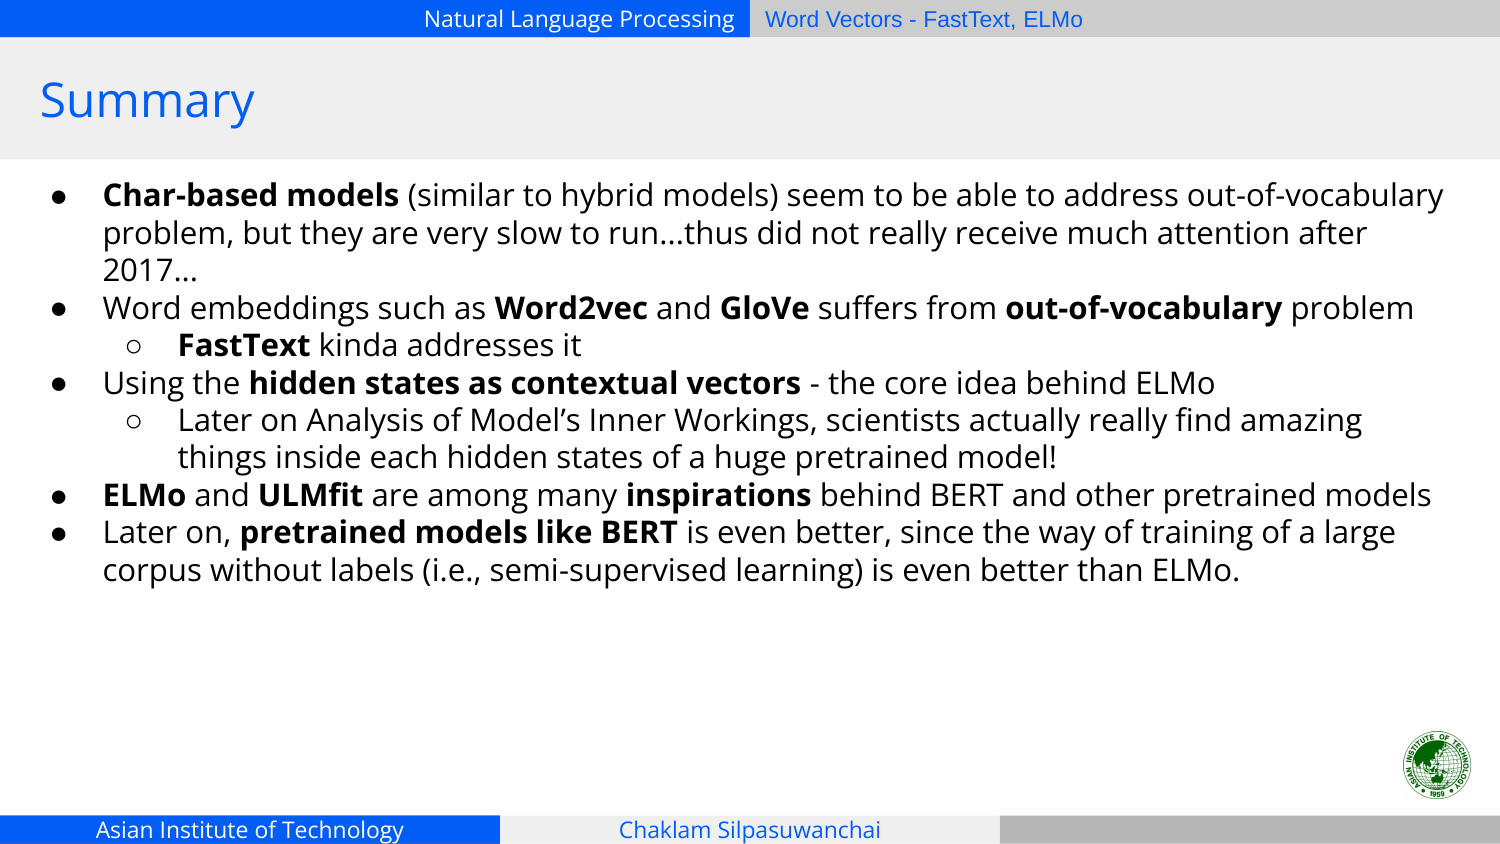

# Summary
Char-based models (similar to hybrid models) seem to be able to address out-of-vocabulary problem, but they are very slow to run...thus did not really receive much attention after 2017...
Word embeddings such as Word2vec and GloVe suffers from out-of-vocabulary problem
FastText kinda addresses it
Using the hidden states as contextual vectors - the core idea behind ELMo
Later on Analysis of Model’s Inner Workings, scientists actually really find amazing things inside each hidden states of a huge pretrained model!
ELMo and ULMfit are among many inspirations behind BERT and other pretrained models
Later on, pretrained models like BERT is even better, since the way of training of a large corpus without labels (i.e., semi-supervised learning) is even better than ELMo.